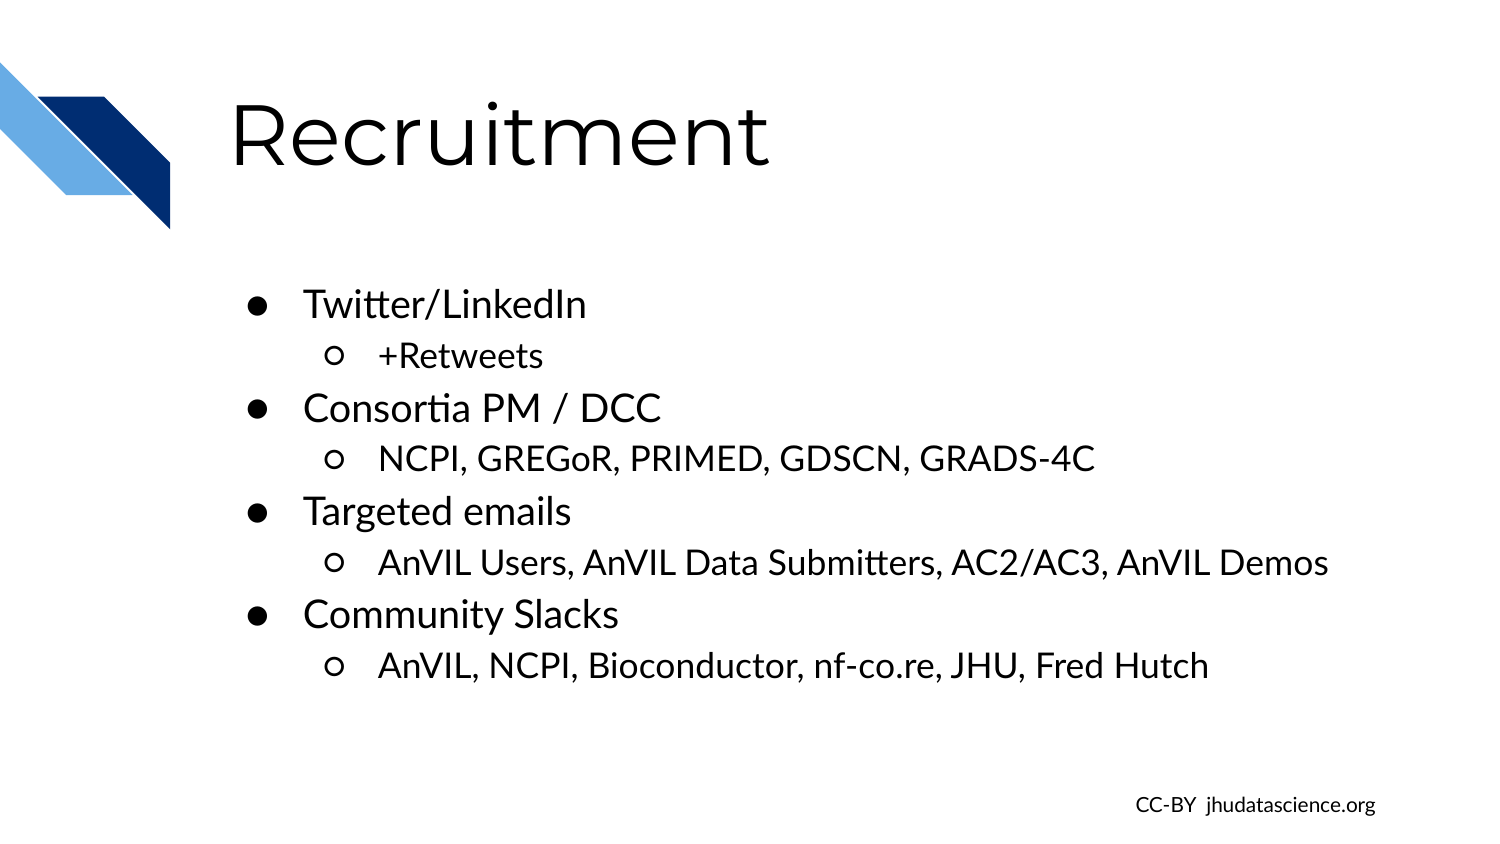

# Recruitment
Twitter/LinkedIn
+Retweets
Consortia PM / DCC
NCPI, GREGoR, PRIMED, GDSCN, GRADS-4C
Targeted emails
AnVIL Users, AnVIL Data Submitters, AC2/AC3, AnVIL Demos
Community Slacks
AnVIL, NCPI, Bioconductor, nf-co.re, JHU, Fred Hutch